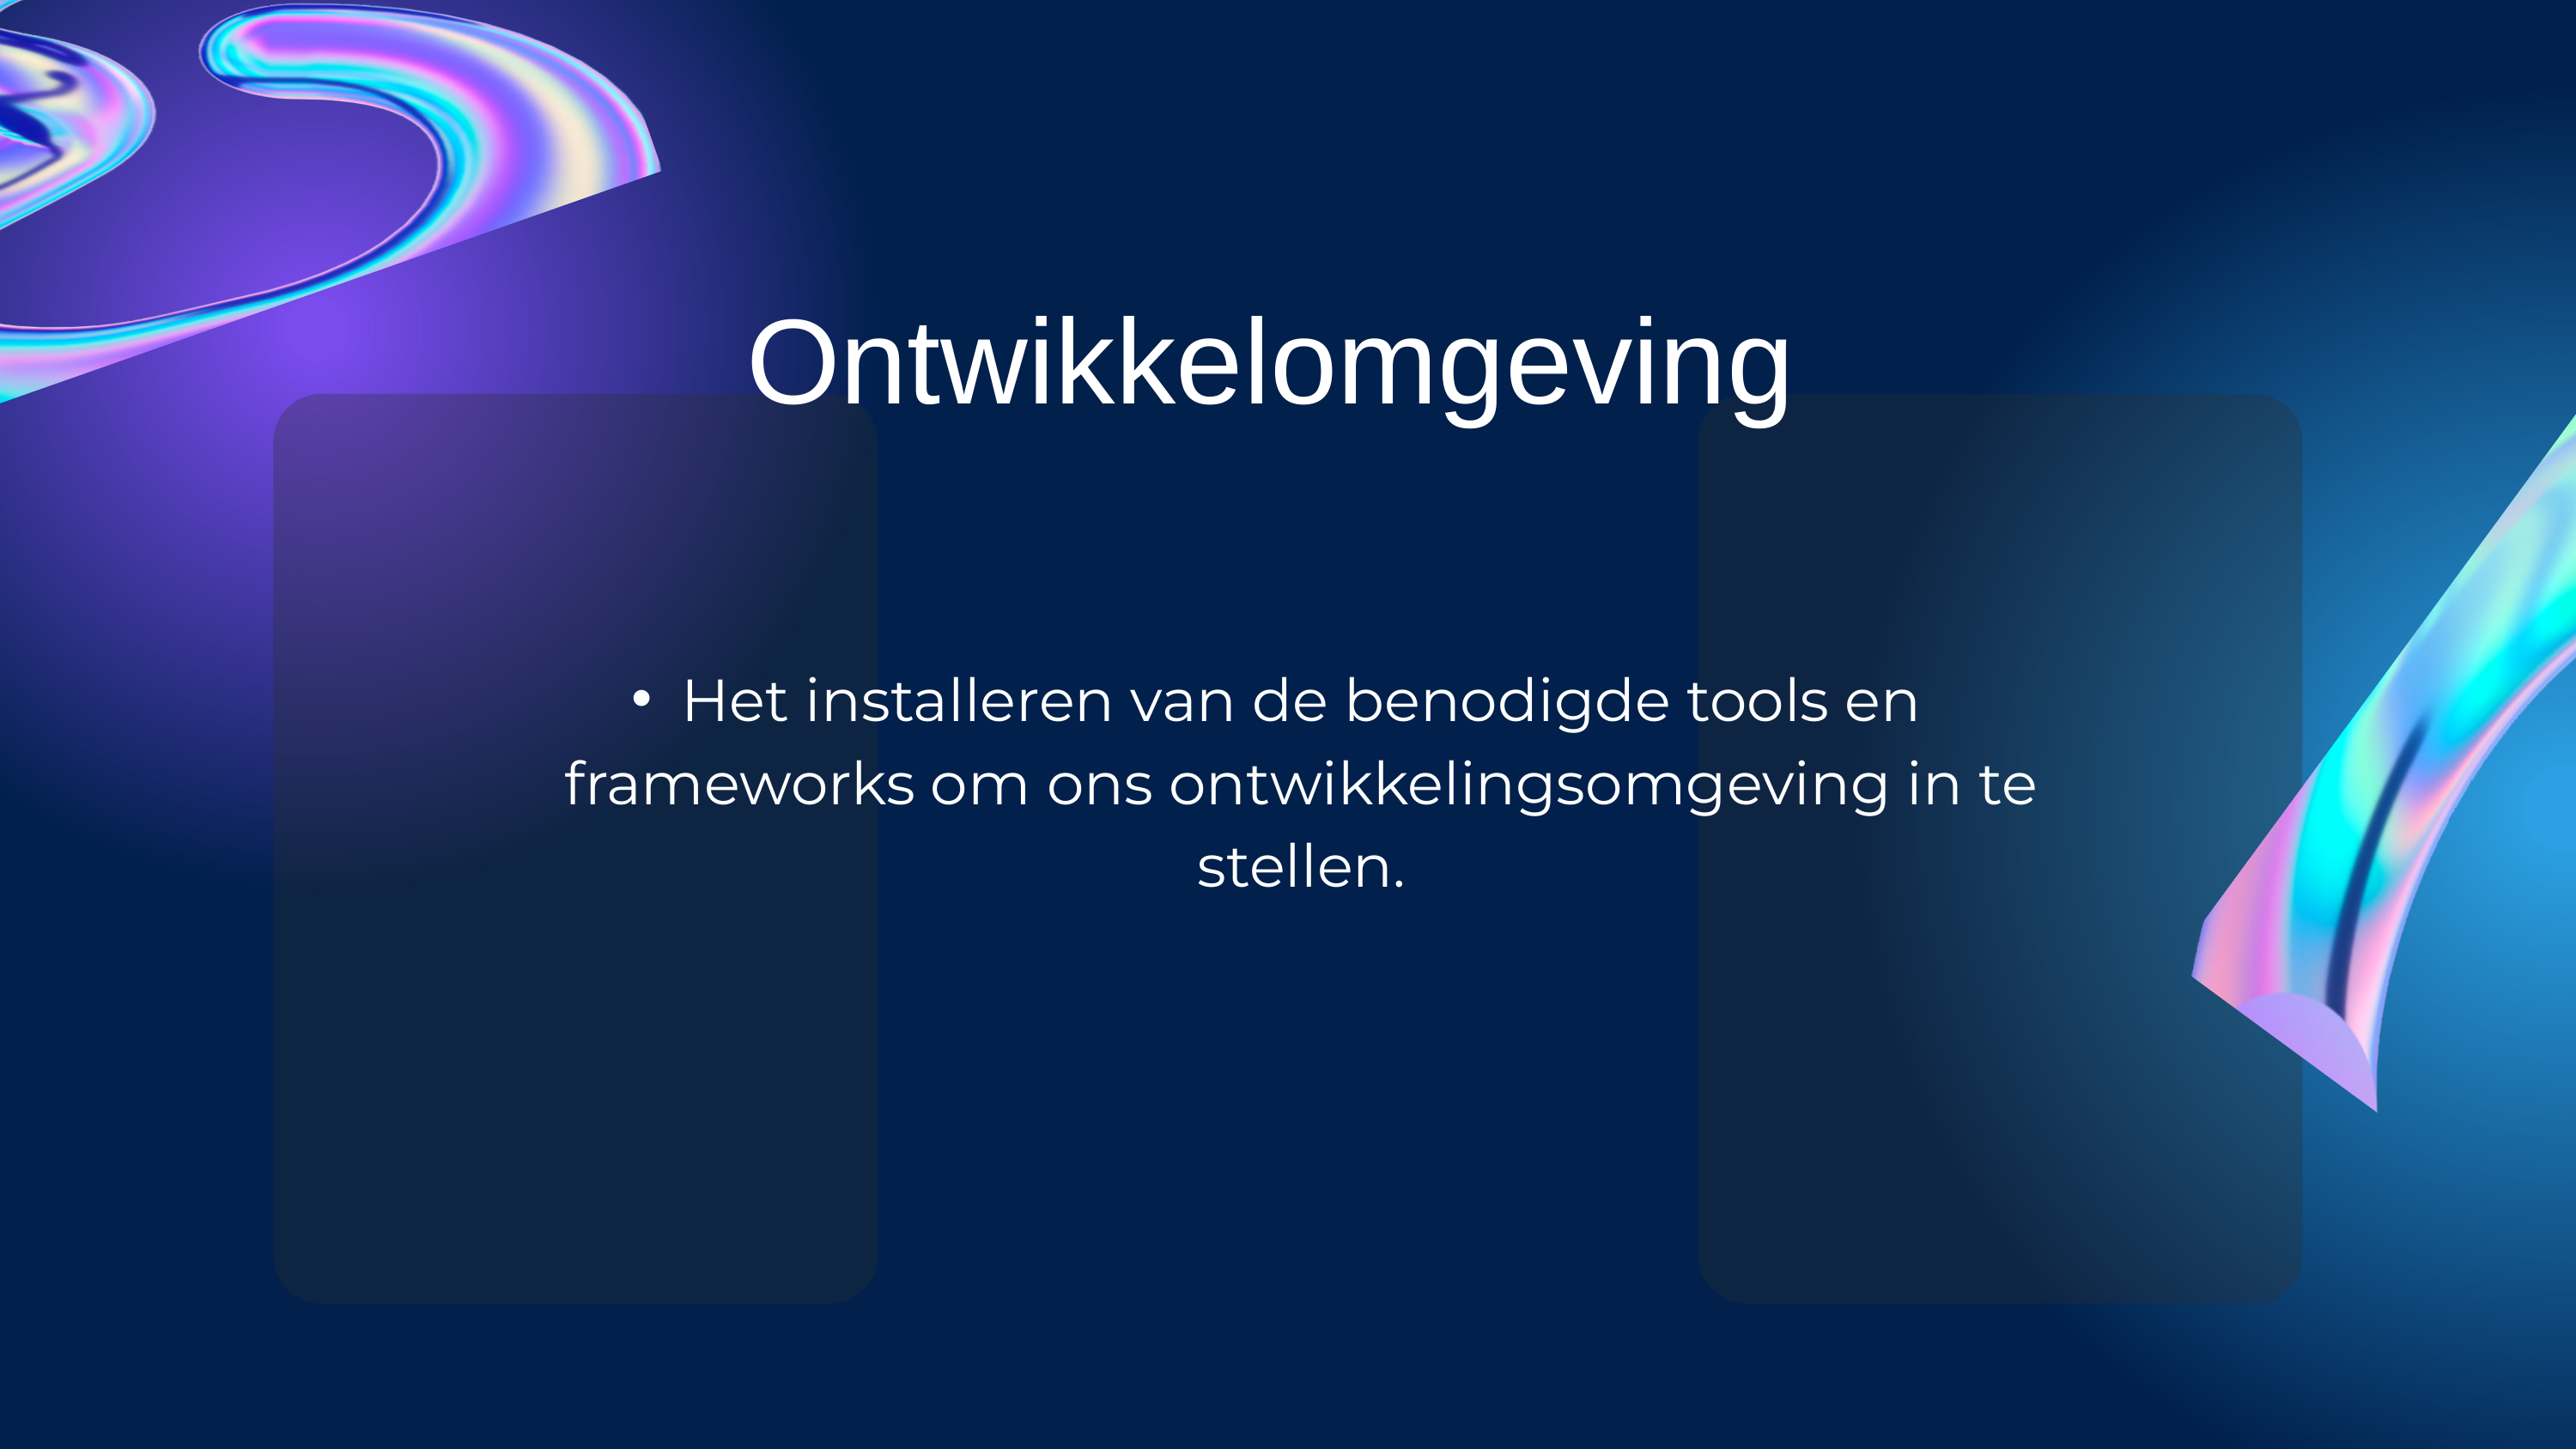

Ontwikkelomgeving

Het installeren van de benodigde tools en frameworks om ons ontwikkelingsomgeving in te stellen.